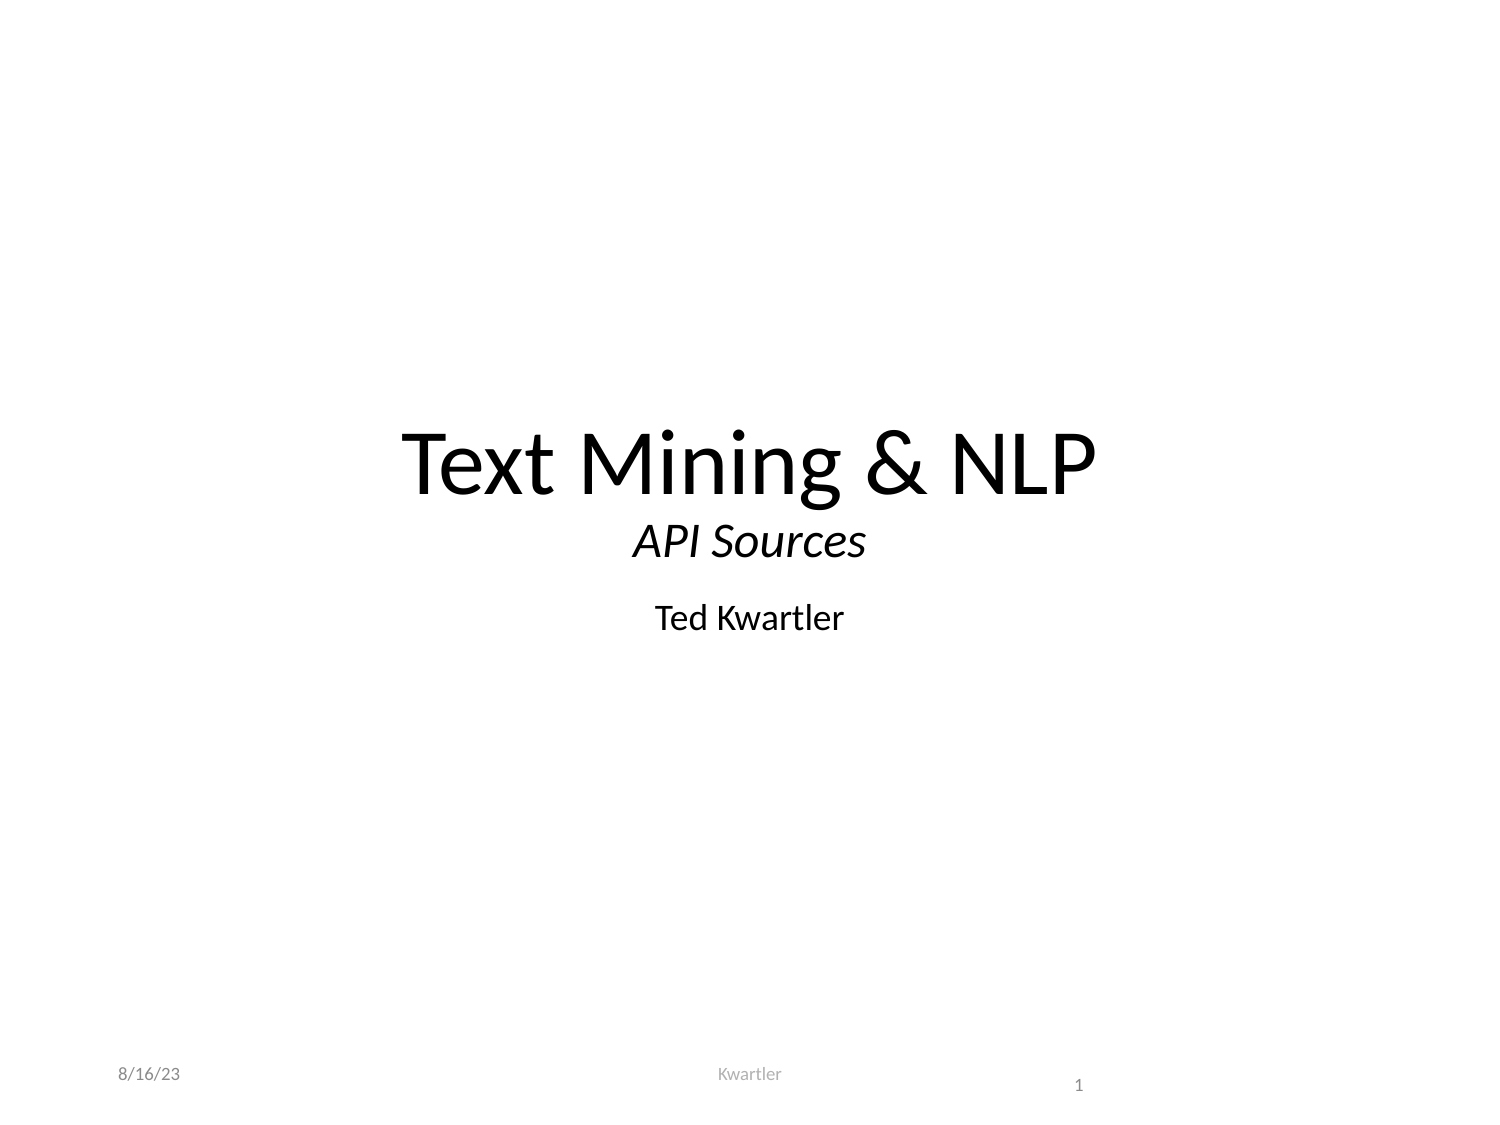

# Text Mining & NLP API Sources
Ted Kwartler
8/16/23
Kwartler
1